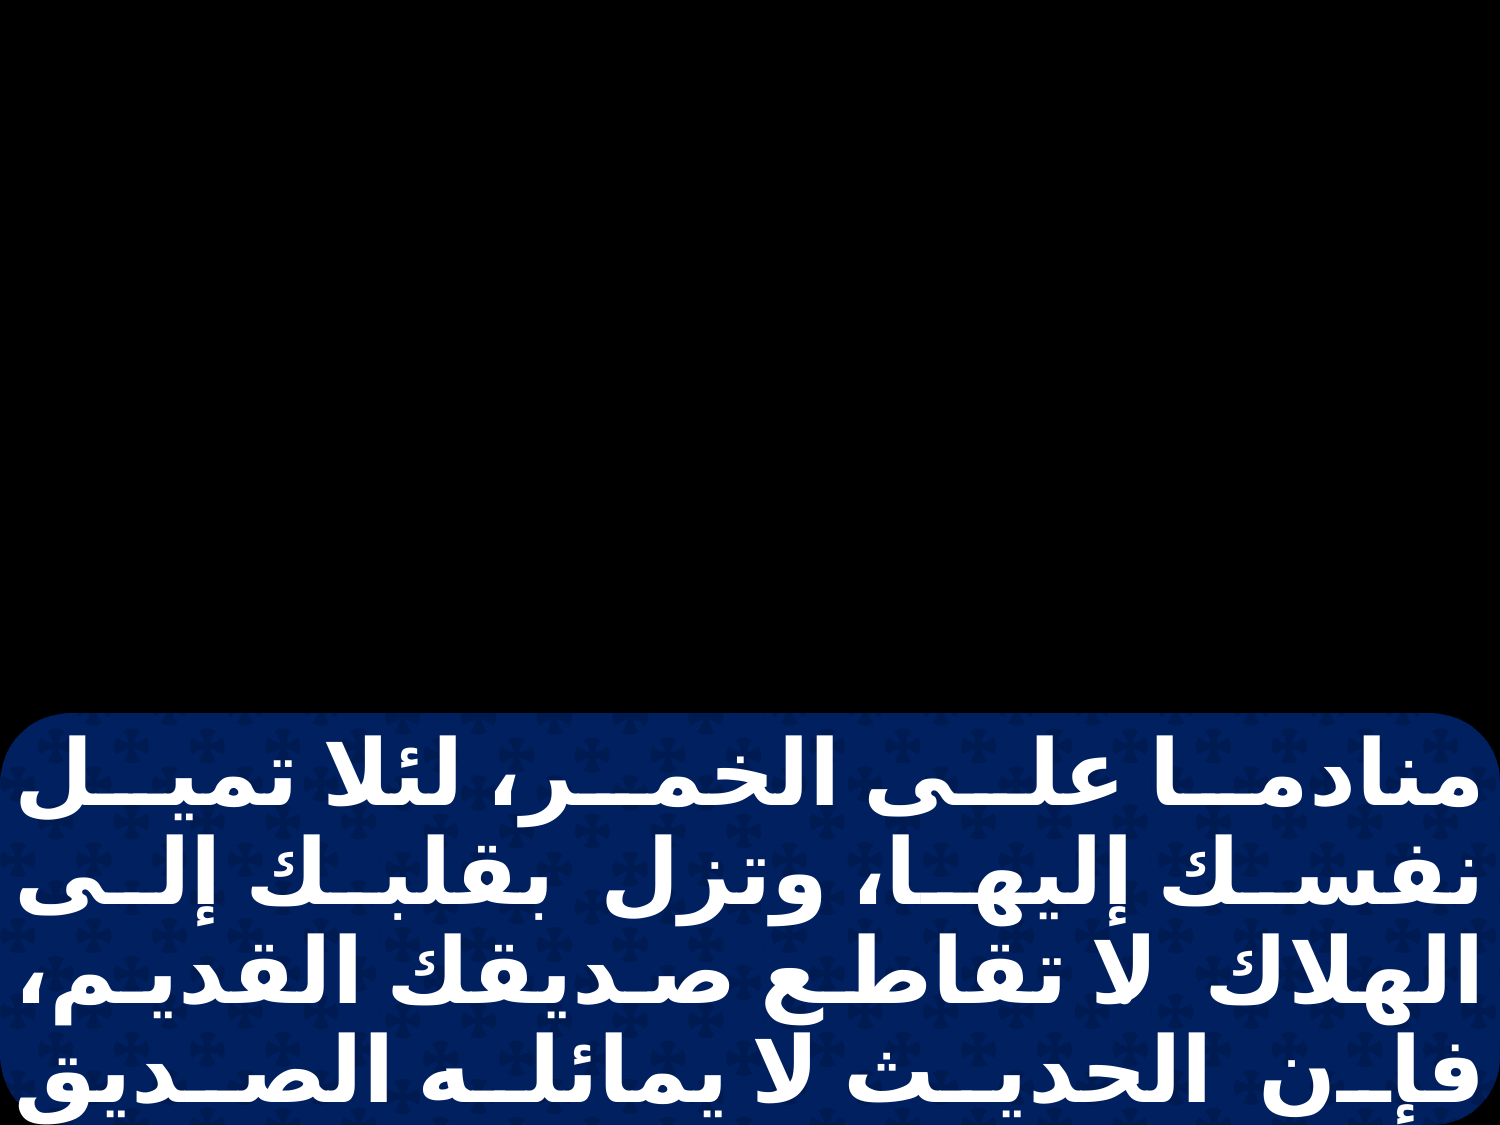

منادما على الخمر، لئلا تميل نفسك إليها، وتزل  بقلبك إلى الهلاك. لا تقاطع صديقك القديم، فإن  الحديث لا يمائله الصديق الحديث خمر جديدة، إذا  عتقت، لذلك شربها. لا تغر من مجد الخاطي، فإنك